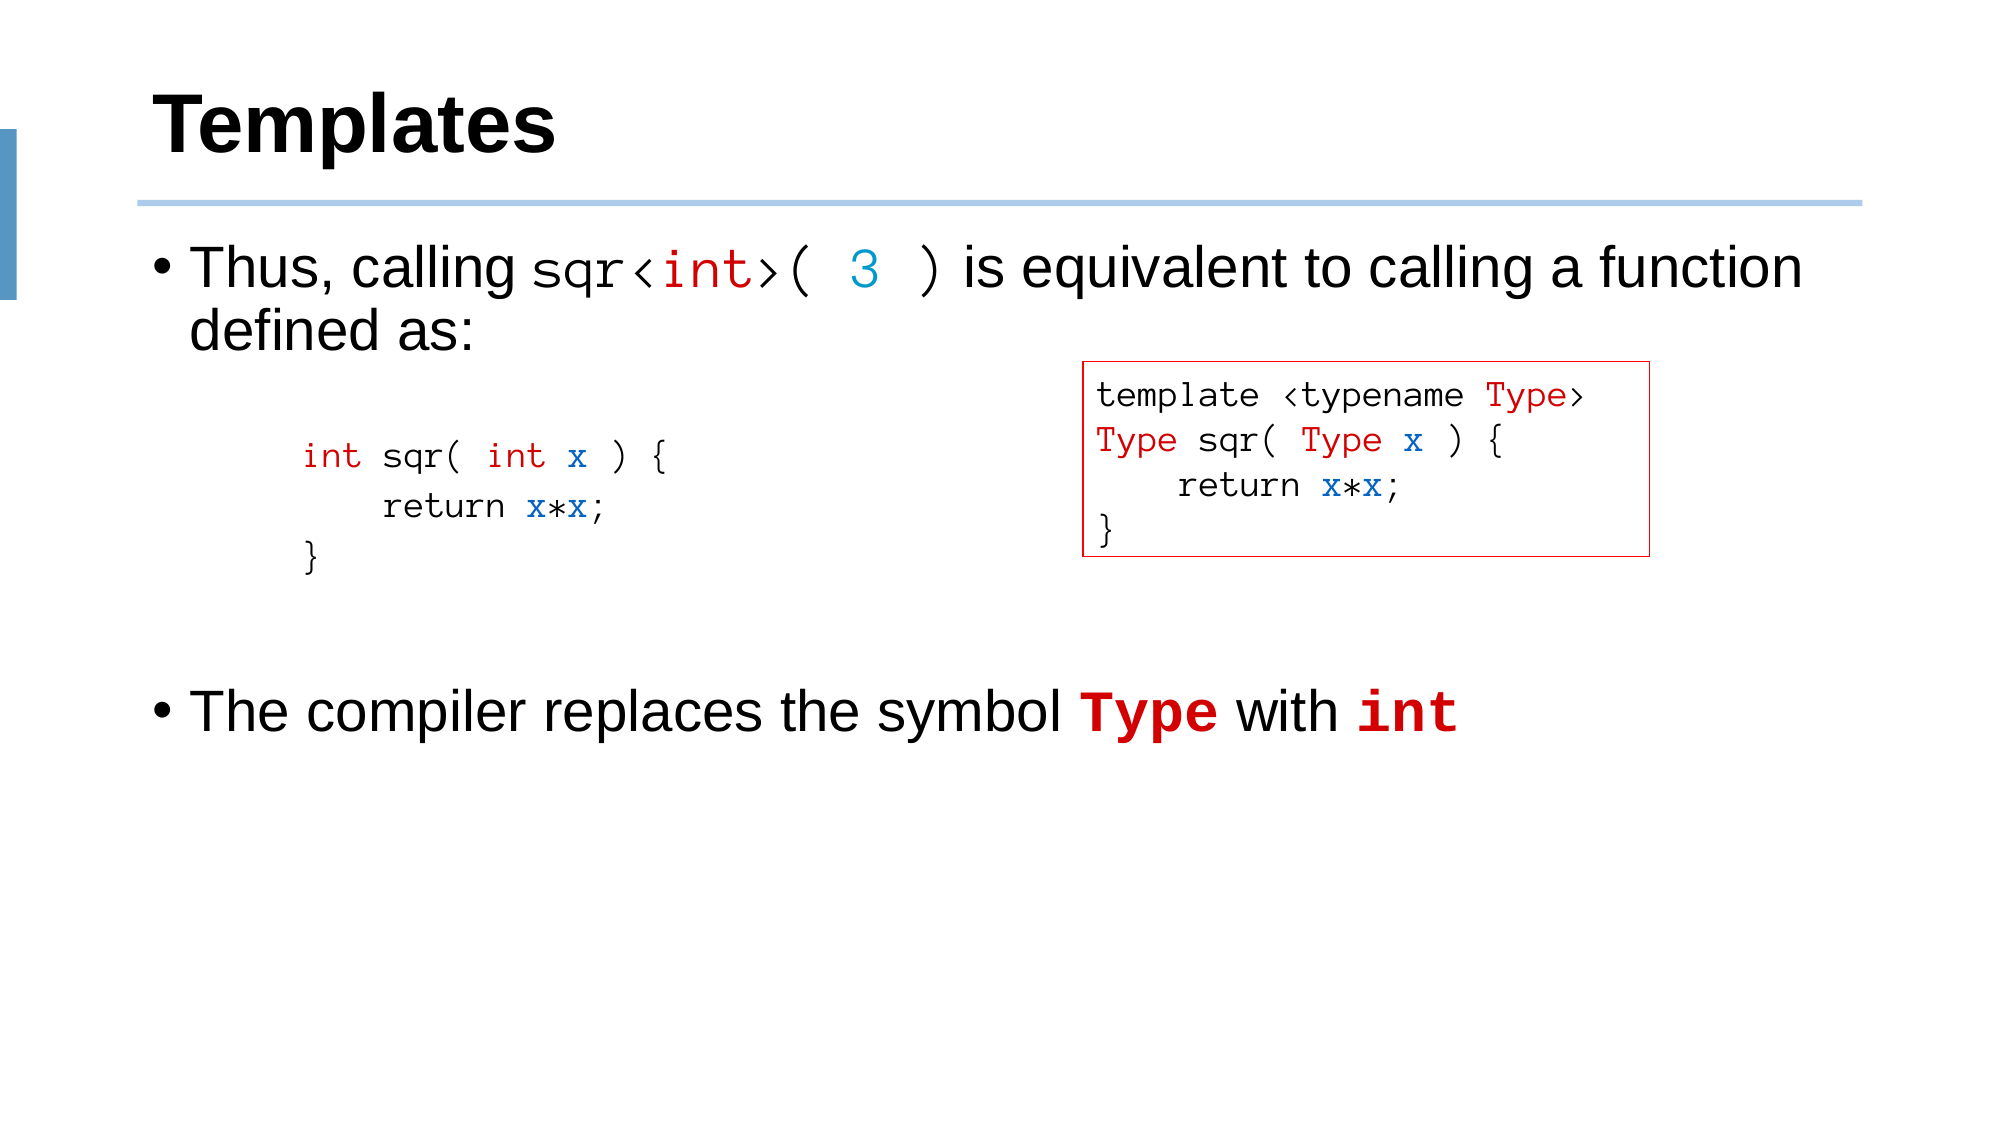

# Templates
Thus, calling sqr<int>( 3 ) is equivalent to calling a function defined as:

int sqr( int x ) {
    return x*x;
}

The compiler replaces the symbol Type with int

template <typename Type>
Type sqr( Type x ) {
    return x*x;
}